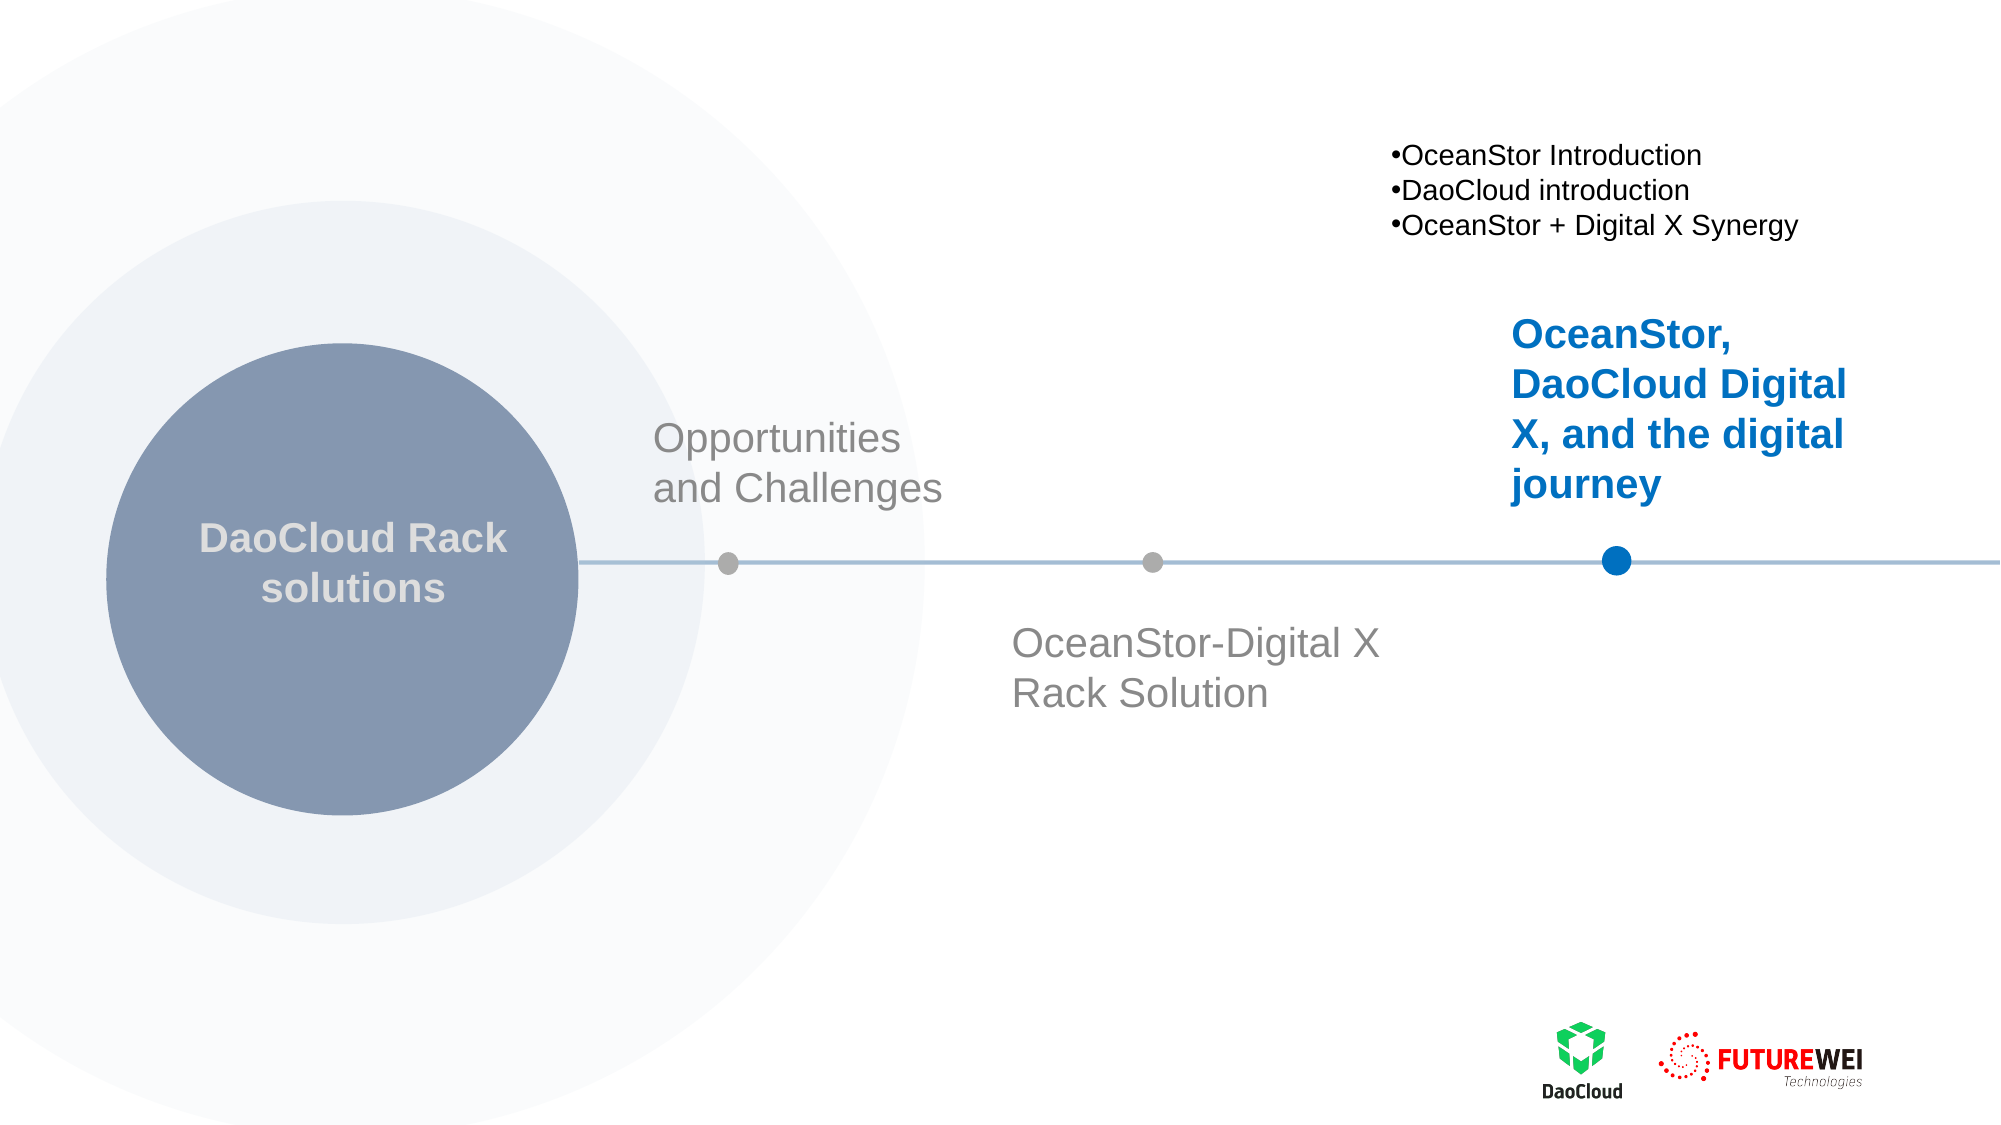

OceanStor Introduction
DaoCloud introduction
OceanStor + Digital X Synergy

OceanStor, DaoCloud Digital X, and the digital journey

Opportunities and Challenges
DaoCloud Rack solutions

OceanStor-Digital X
Rack Solution